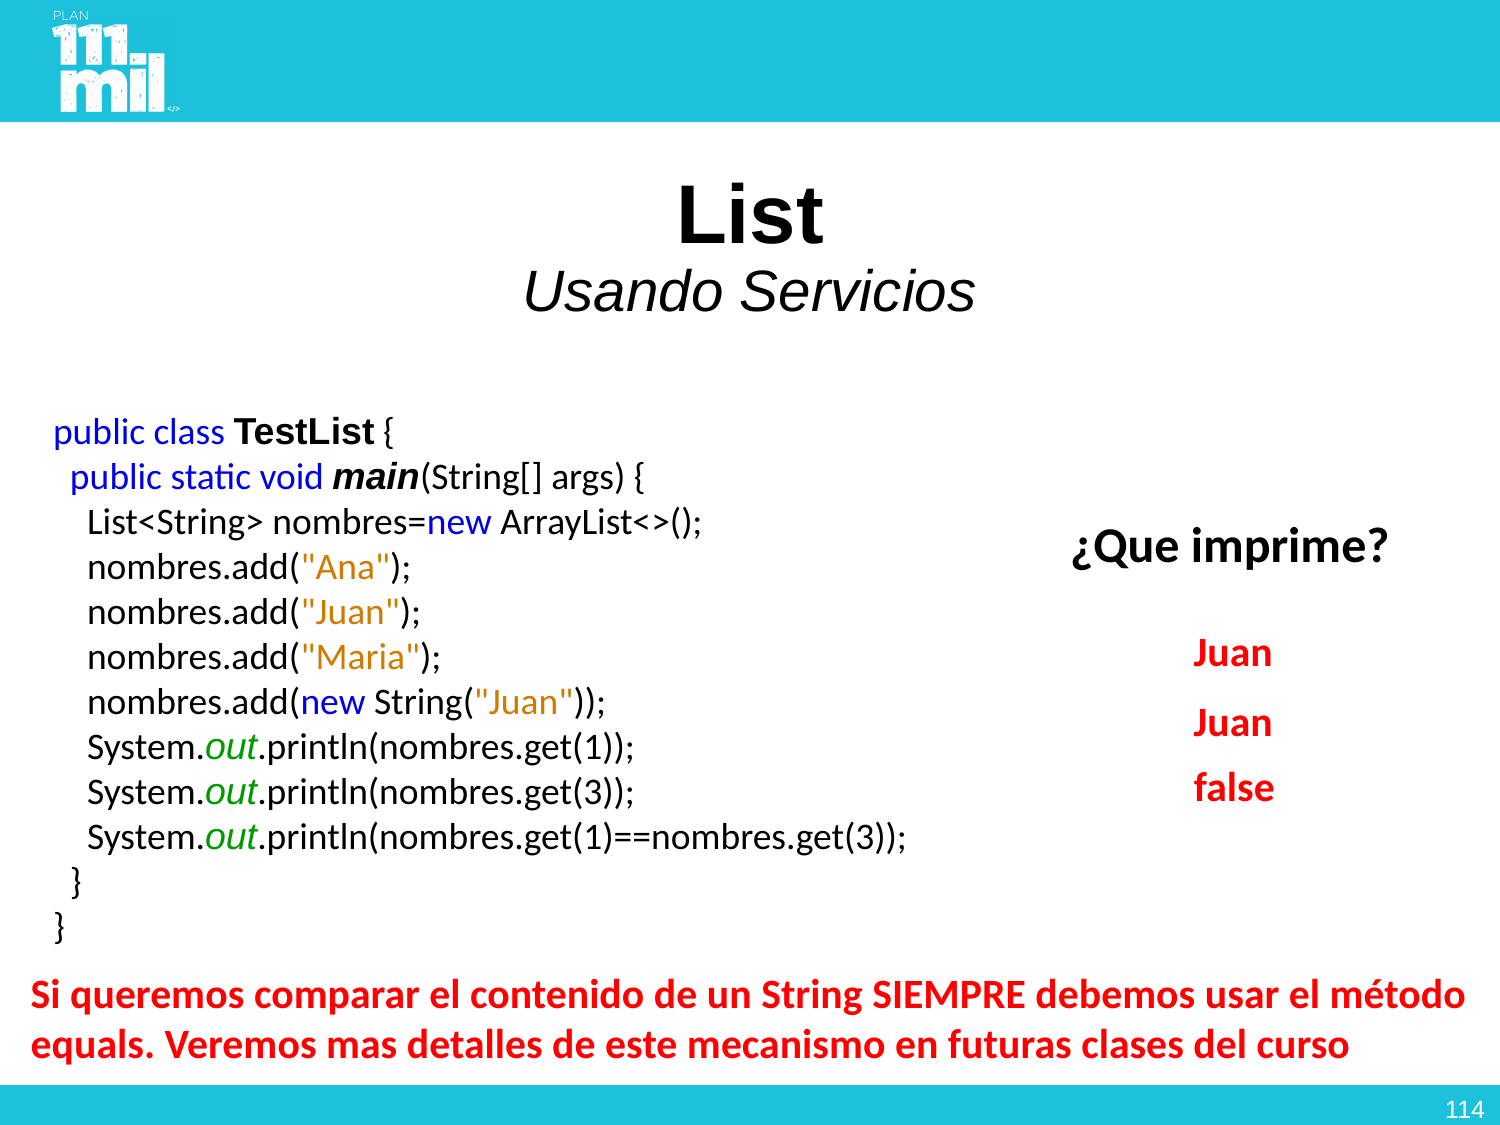

# List Usando Servicios
public class TestList {
  public static void main(String[] args) {
    List<String> nombres=new ArrayList<>();
    nombres.add("Ana");
    nombres.add("Juan");
    nombres.add("Maria");
    nombres.add(new String("Juan"));
    System.out.println(nombres.get(1));
    System.out.println(nombres.get(3));
    System.out.println(nombres.get(1)==nombres.get(3));
  }
}
¿Que imprime?
Juan
Juan
false
Si queremos comparar el contenido de un String SIEMPRE debemos usar el método equals. Veremos mas detalles de este mecanismo en futuras clases del curso
114